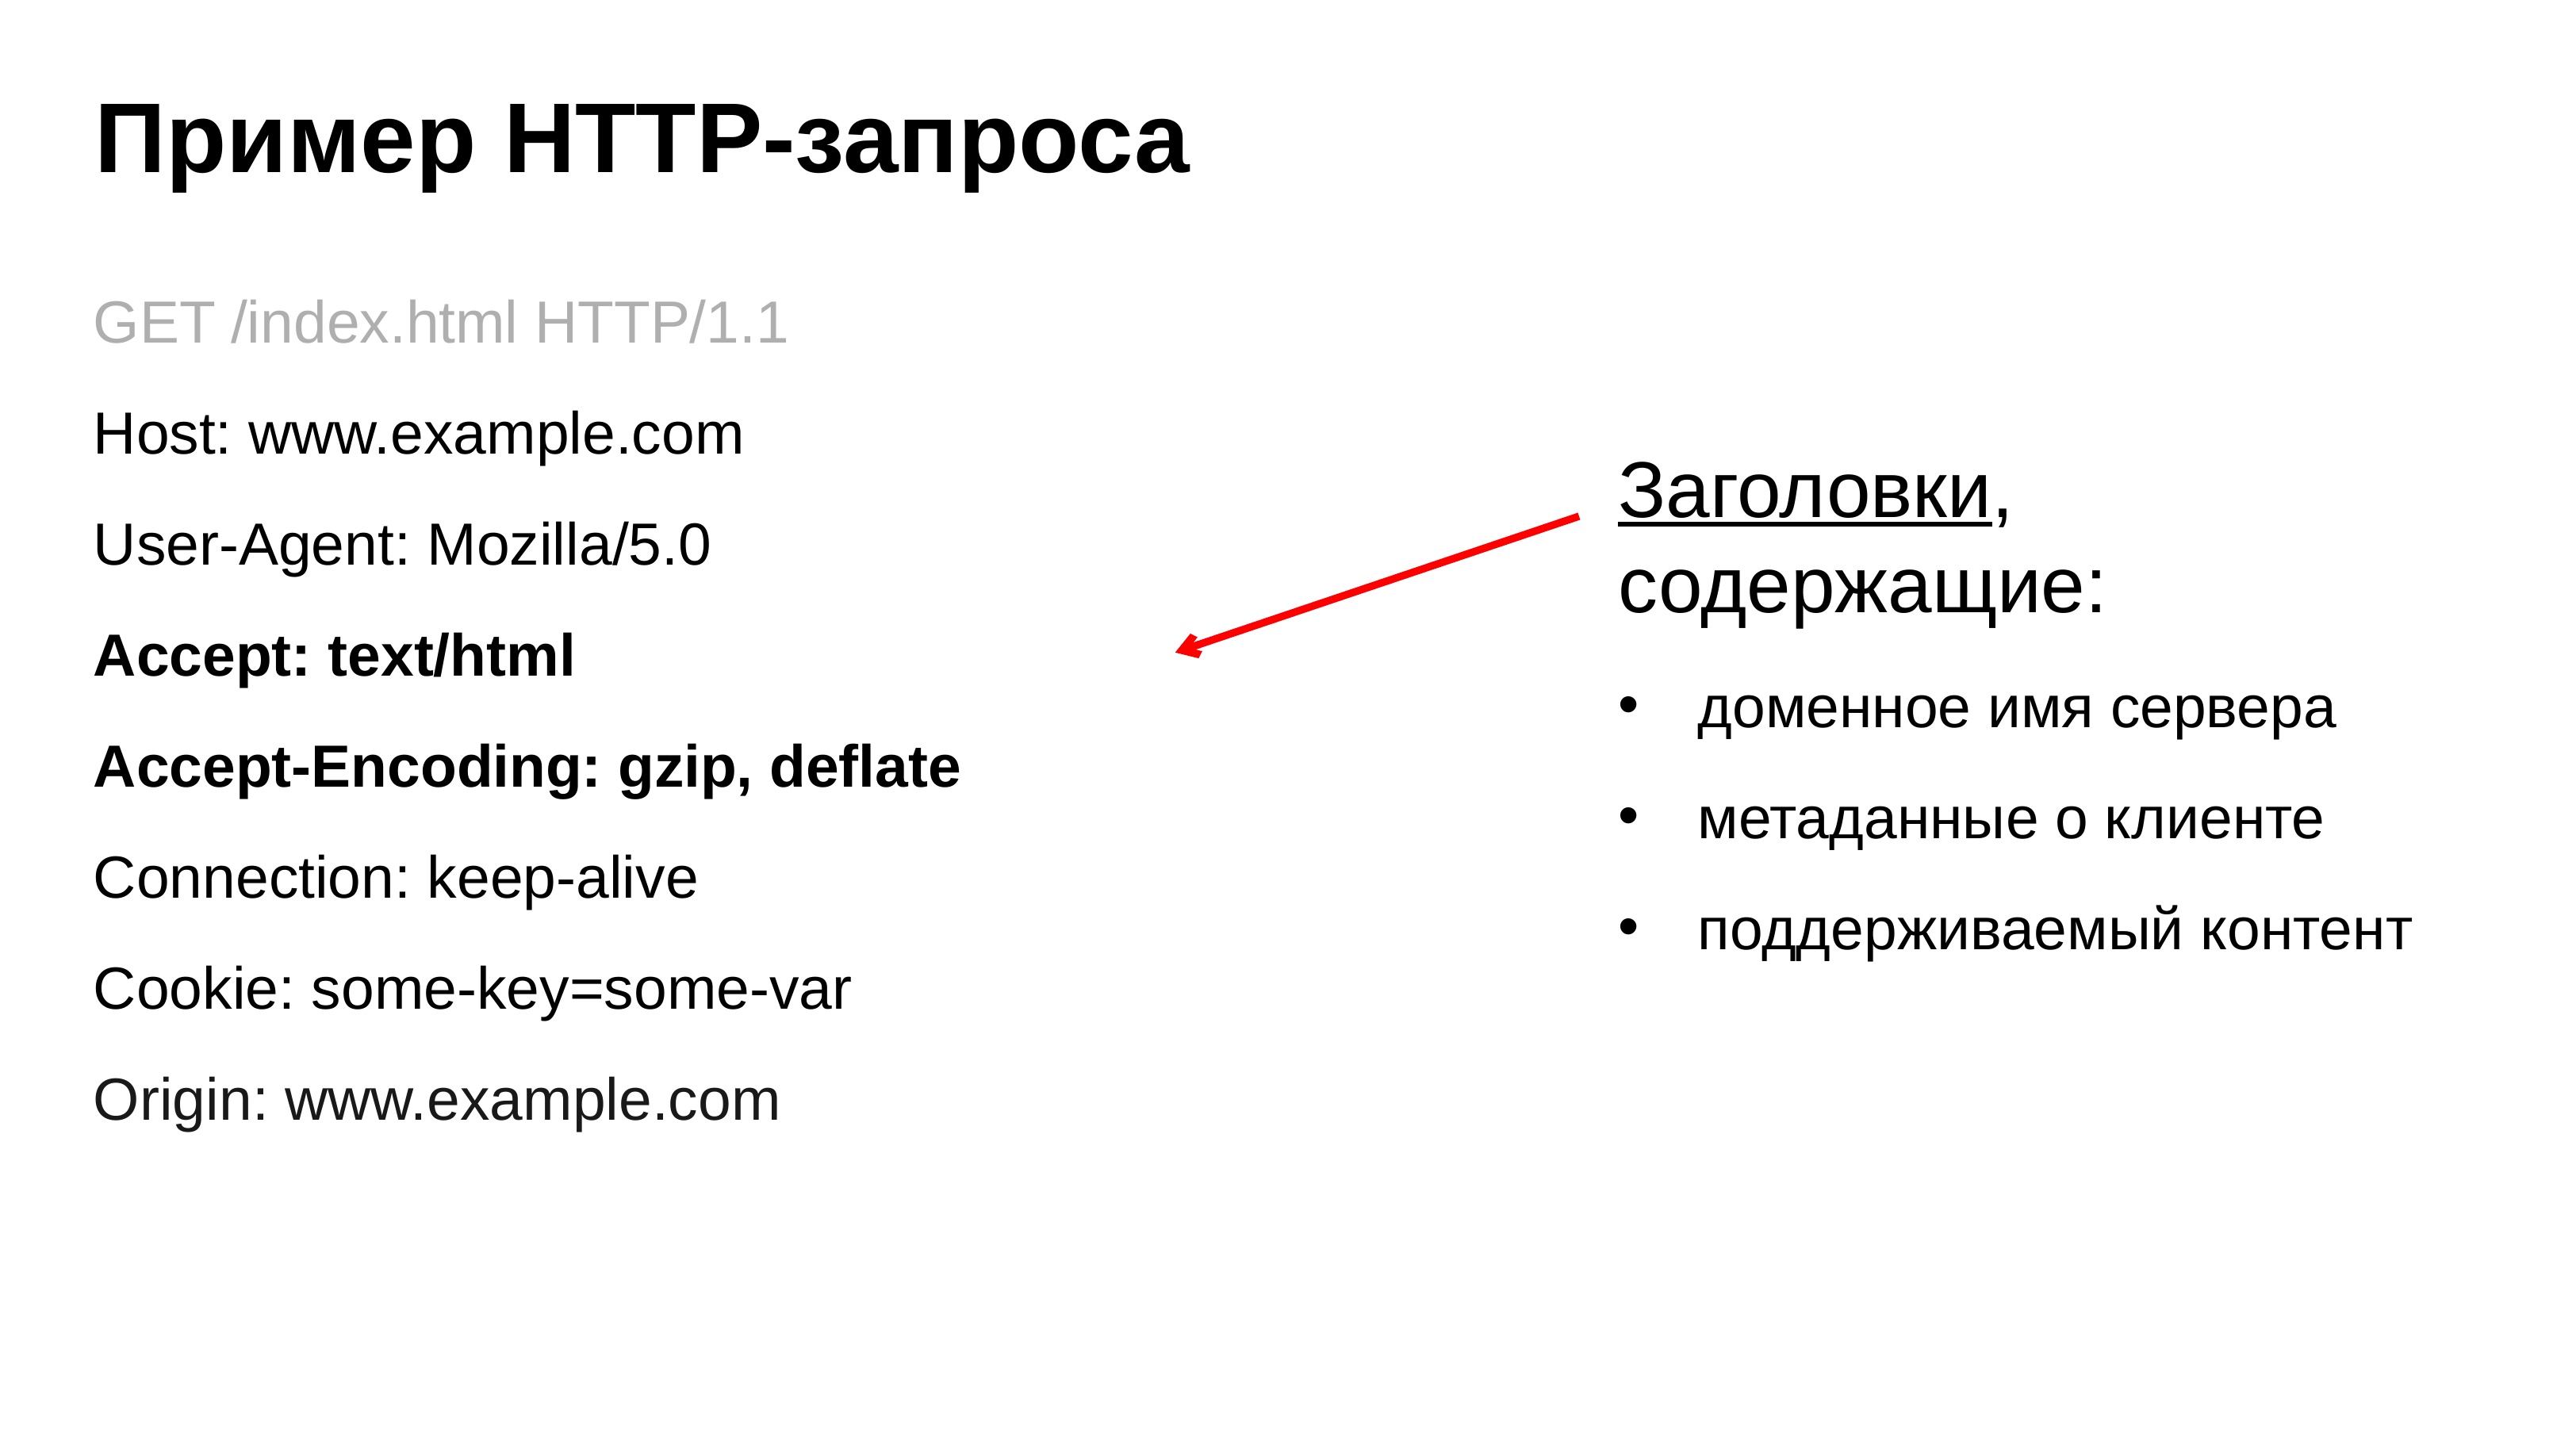

Пример HTTP-запроса
GET /index.html HTTP/1.1
Host: www.example.com
User-Agent: Mozilla/5.0
Accept: text/html
Accept-Encoding: gzip, deflate
Connection: keep-alive
Cookie: some-key=some-var
Origin: www.example.com
Заголовки, содержащие:
доменное имя сервера
метаданные о клиенте
поддерживаемый контент
17